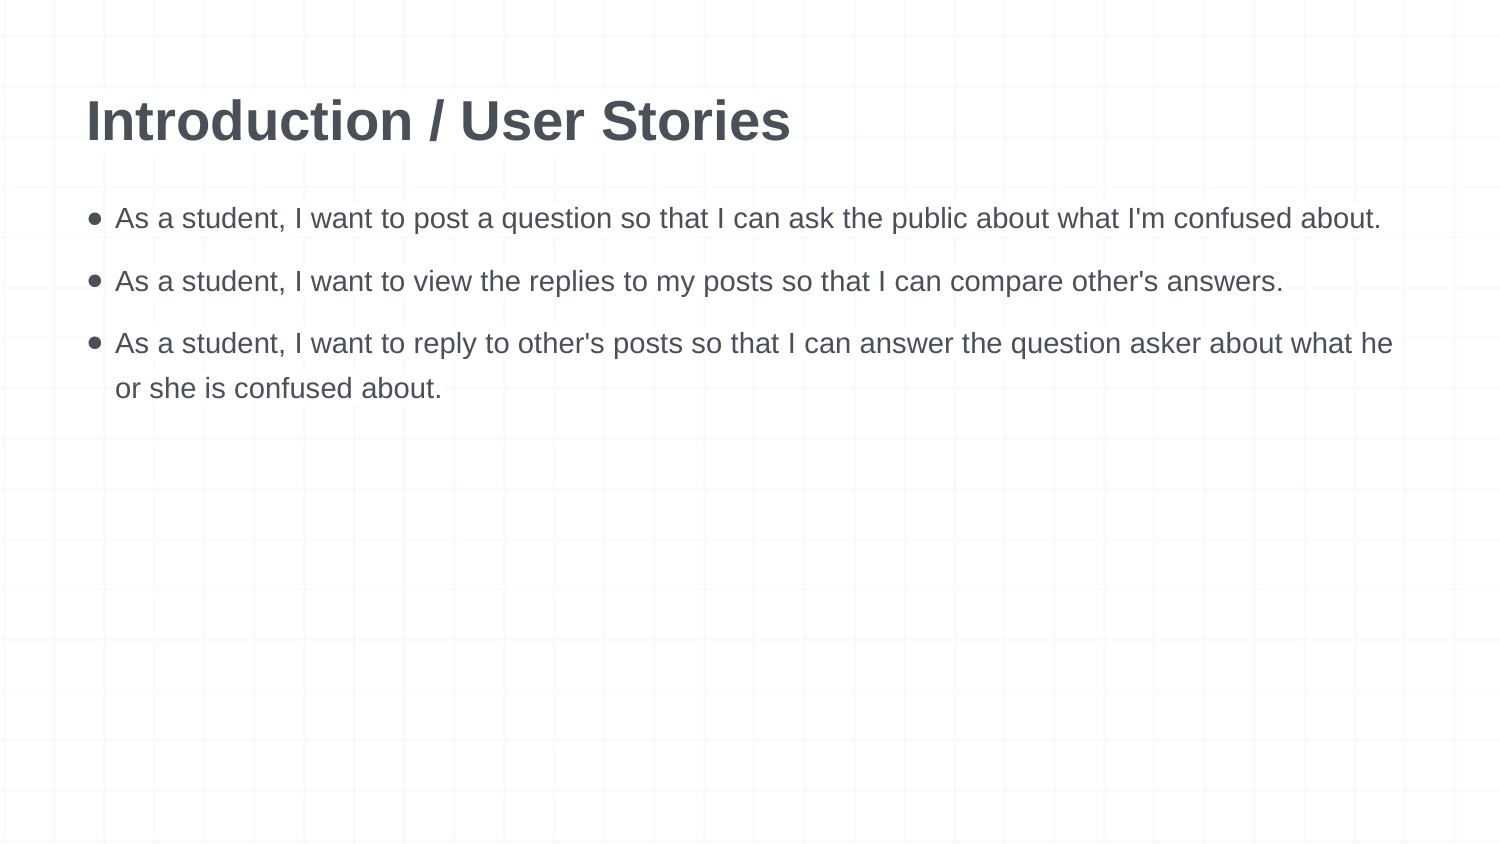

# Introduction / User Stories
As a student, I want to post a question so that I can ask the public about what I'm confused about.
As a student, I want to view the replies to my posts so that I can compare other's answers.
As a student, I want to reply to other's posts so that I can answer the question asker about what he or she is confused about.